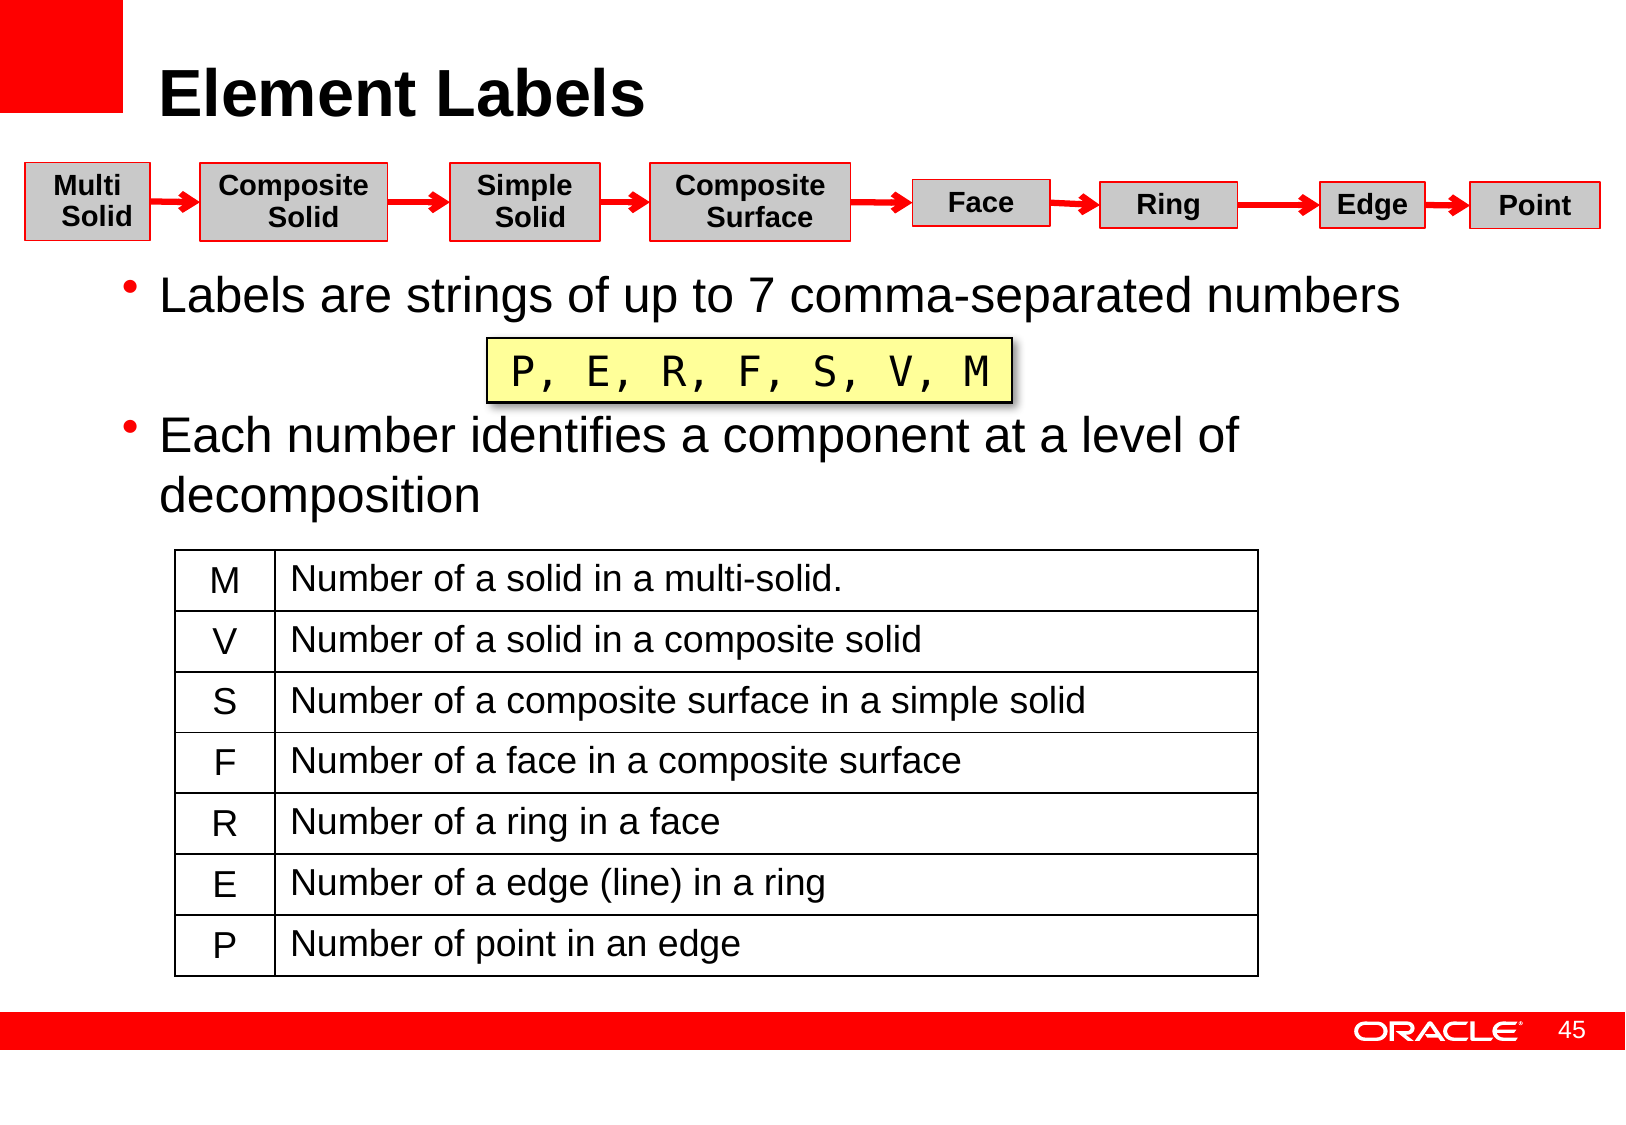

# Element Labels
Multi Solid
Composite Solid
Simple Solid
Composite Surface
Face
Ring
Edge
Point

Labels are strings of up to 7 comma-separated numbers

Each number identifies a component at a level of decomposition

P, E, R, F, S, V, M
| M | Number of a solid in a multi-solid. |
| --- | --- |
| V | Number of a solid in a composite solid |
| S | Number of a composite surface in a simple solid |
| F | Number of a face in a composite surface |
| R | Number of a ring in a face |
| E | Number of a edge (line) in a ring |
| P | Number of point in an edge |